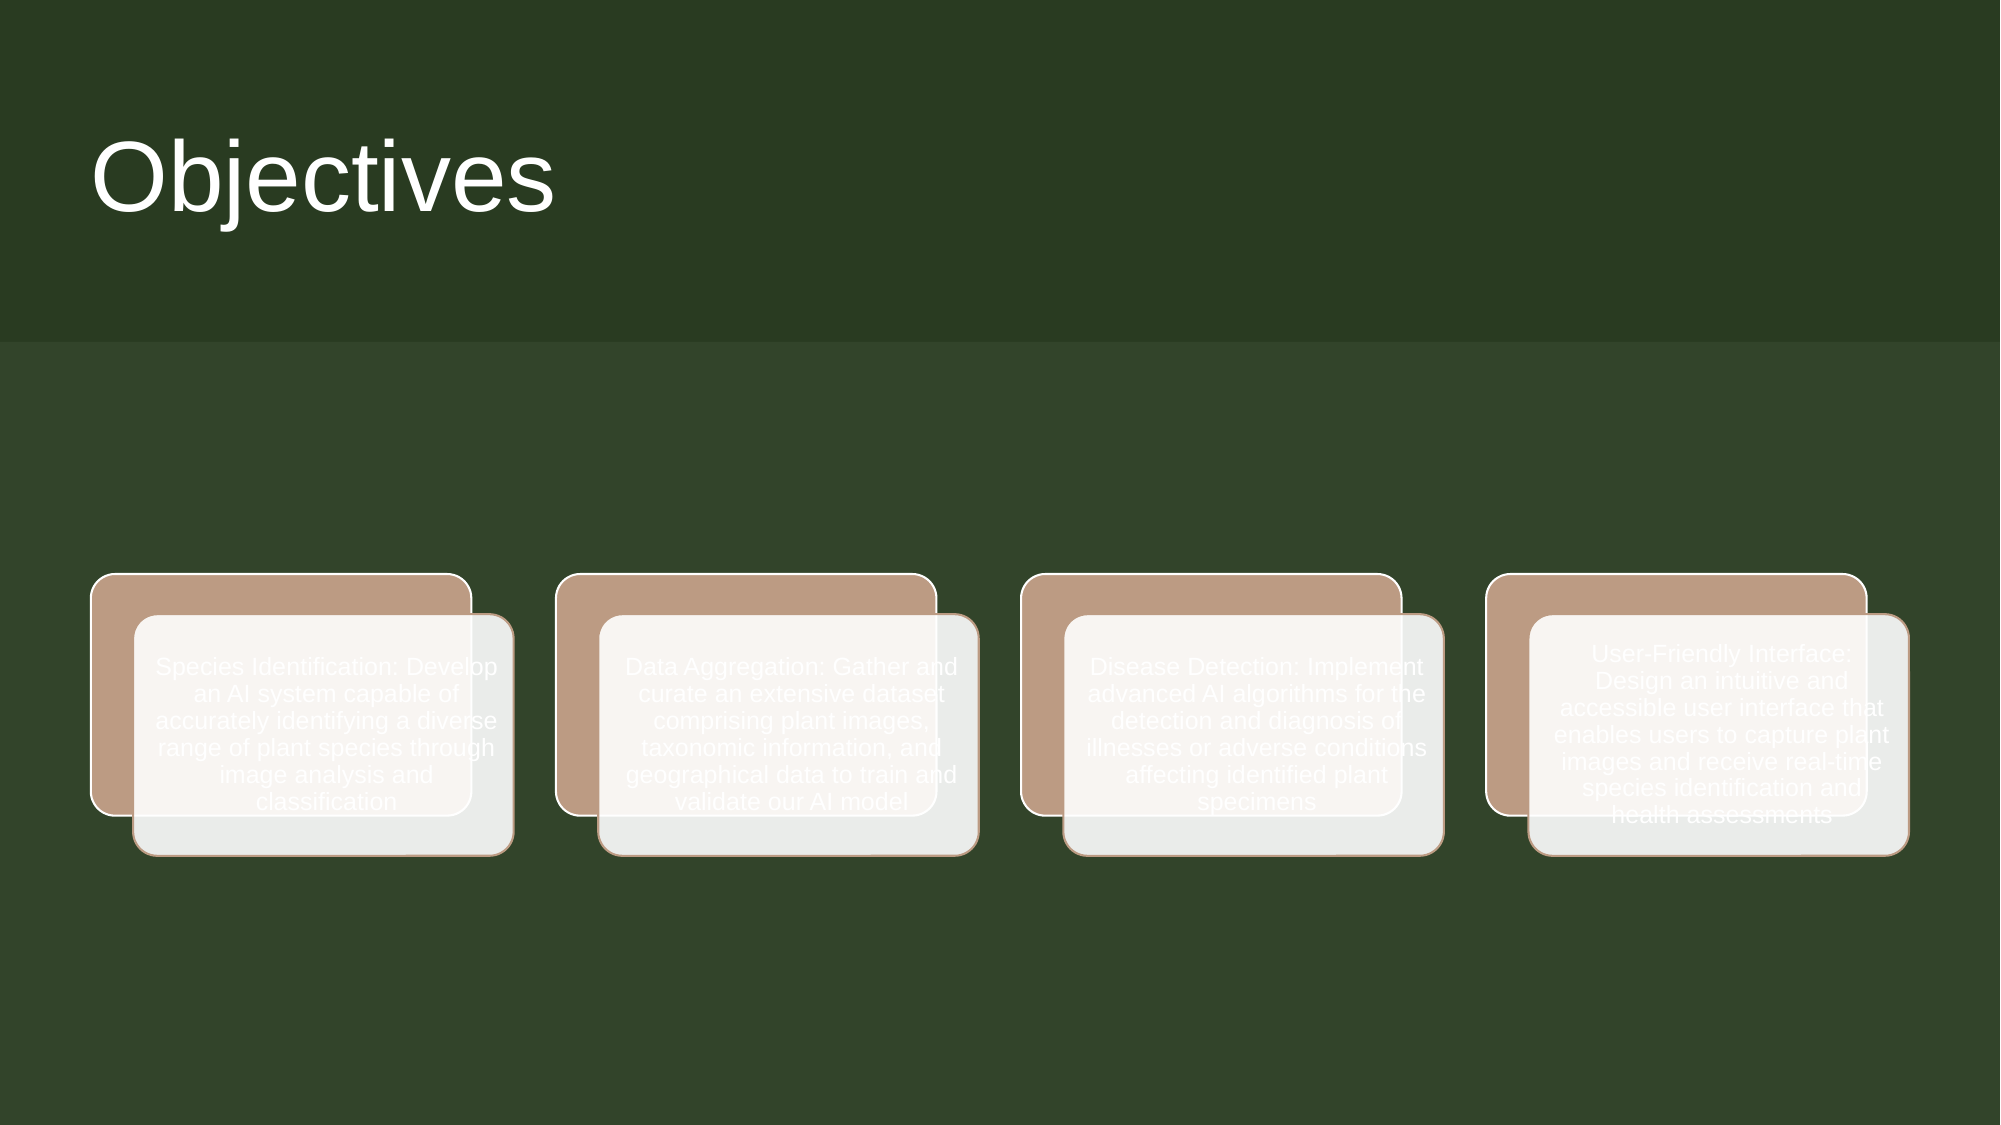

# Objectives

Species Identification: Develop an AI system capable of accurately identifying a diverse range of plant species through image analysis and classification
Data Aggregation: Gather and curate an extensive dataset comprising plant images, taxonomic information, and geographical data to train and validate our AI model
Disease Detection: Implement advanced AI algorithms for the detection and diagnosis of illnesses or adverse conditions affecting identified plant specimens
User-Friendly Interface: Design an intuitive and accessible user interface that enables users to capture plant images and receive real-time species identification and health assessments